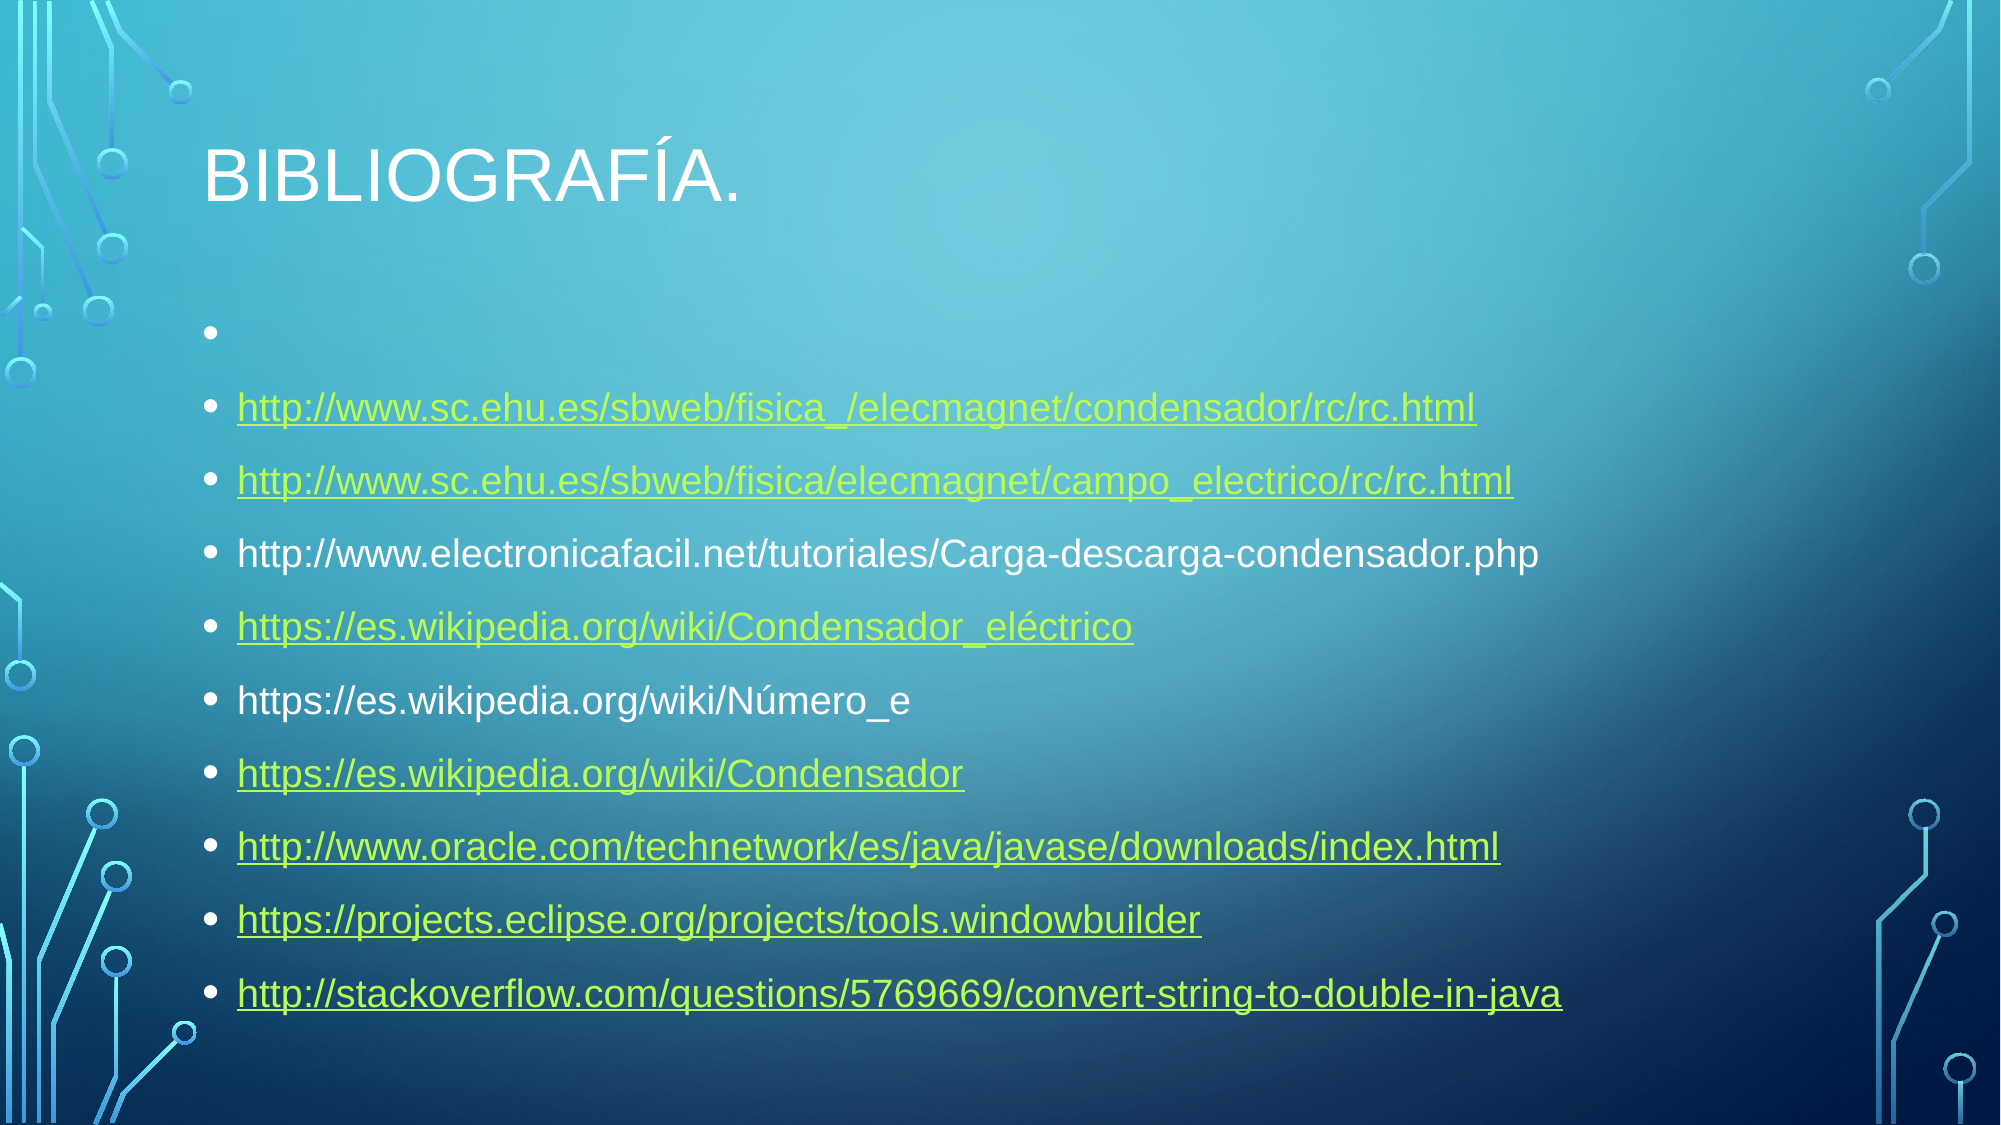

# Bibliografía.

http://www.sc.ehu.es/sbweb/fisica_/elecmagnet/condensador/rc/rc.html
http://www.sc.ehu.es/sbweb/fisica/elecmagnet/campo_electrico/rc/rc.html
http://www.electronicafacil.net/tutoriales/Carga-descarga-condensador.php
https://es.wikipedia.org/wiki/Condensador_eléctrico
https://es.wikipedia.org/wiki/Número_e
https://es.wikipedia.org/wiki/Condensador
http://www.oracle.com/technetwork/es/java/javase/downloads/index.html
https://projects.eclipse.org/projects/tools.windowbuilder
http://stackoverflow.com/questions/5769669/convert-string-to-double-in-java